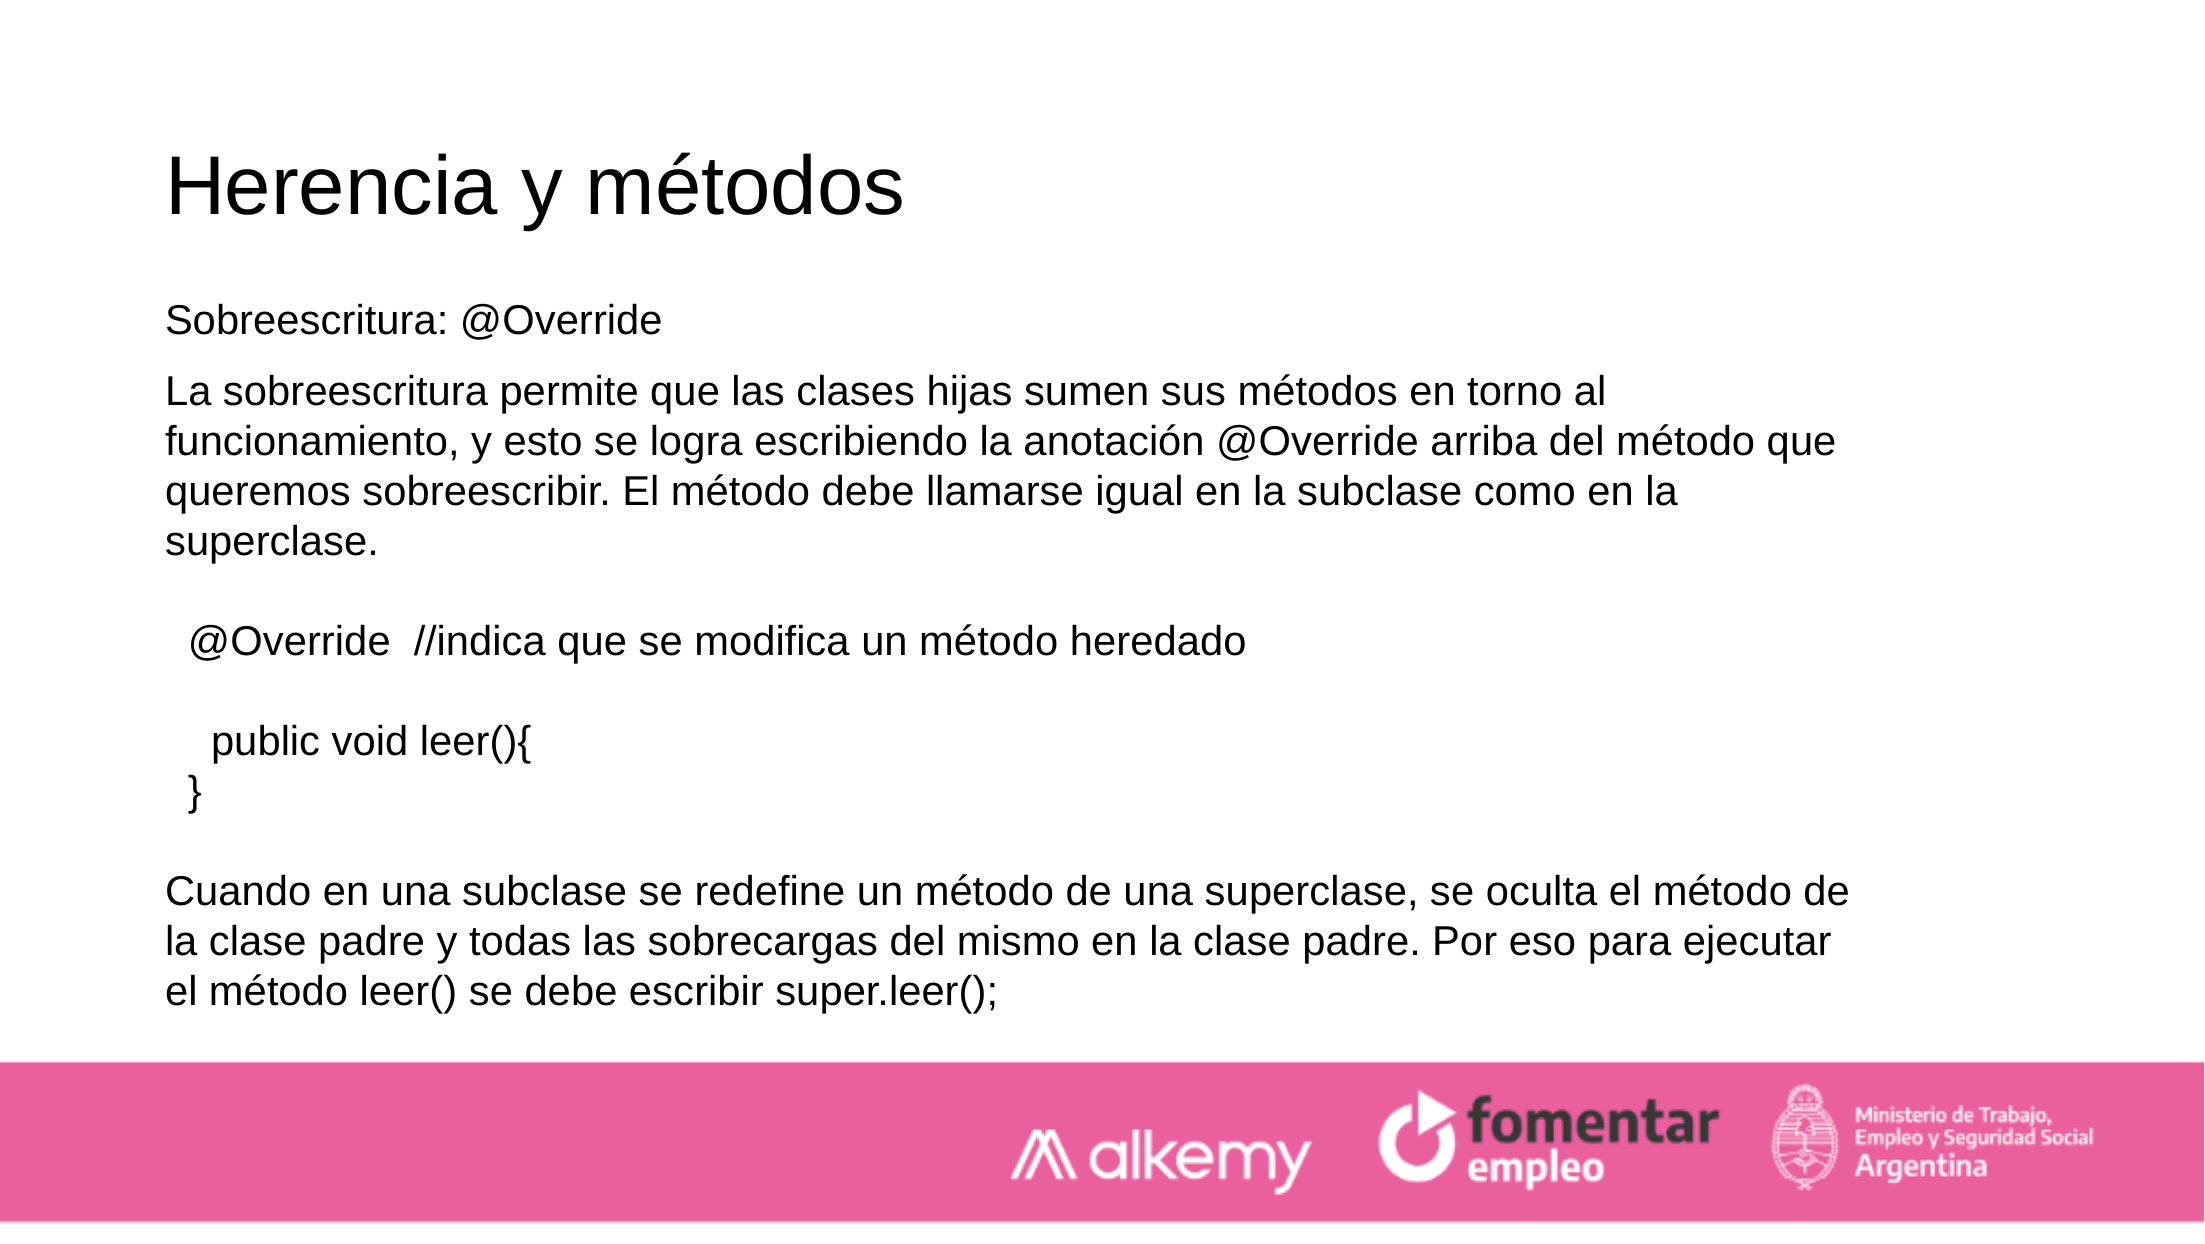

Herencia y métodos
Sobreescritura: @Override
La sobreescritura permite que las clases hijas sumen sus métodos en torno al funcionamiento, y esto se logra escribiendo la anotación @Override arriba del método que queremos sobreescribir. El método debe llamarse igual en la subclase como en la superclase.

  @Override  //indica que se modifica un método heredado
    public void leer(){
  }

Cuando en una subclase se redefine un método de una superclase, se oculta el método de la clase padre y todas las sobrecargas del mismo en la clase padre. Por eso para ejecutar el método leer() se debe escribir super.leer();